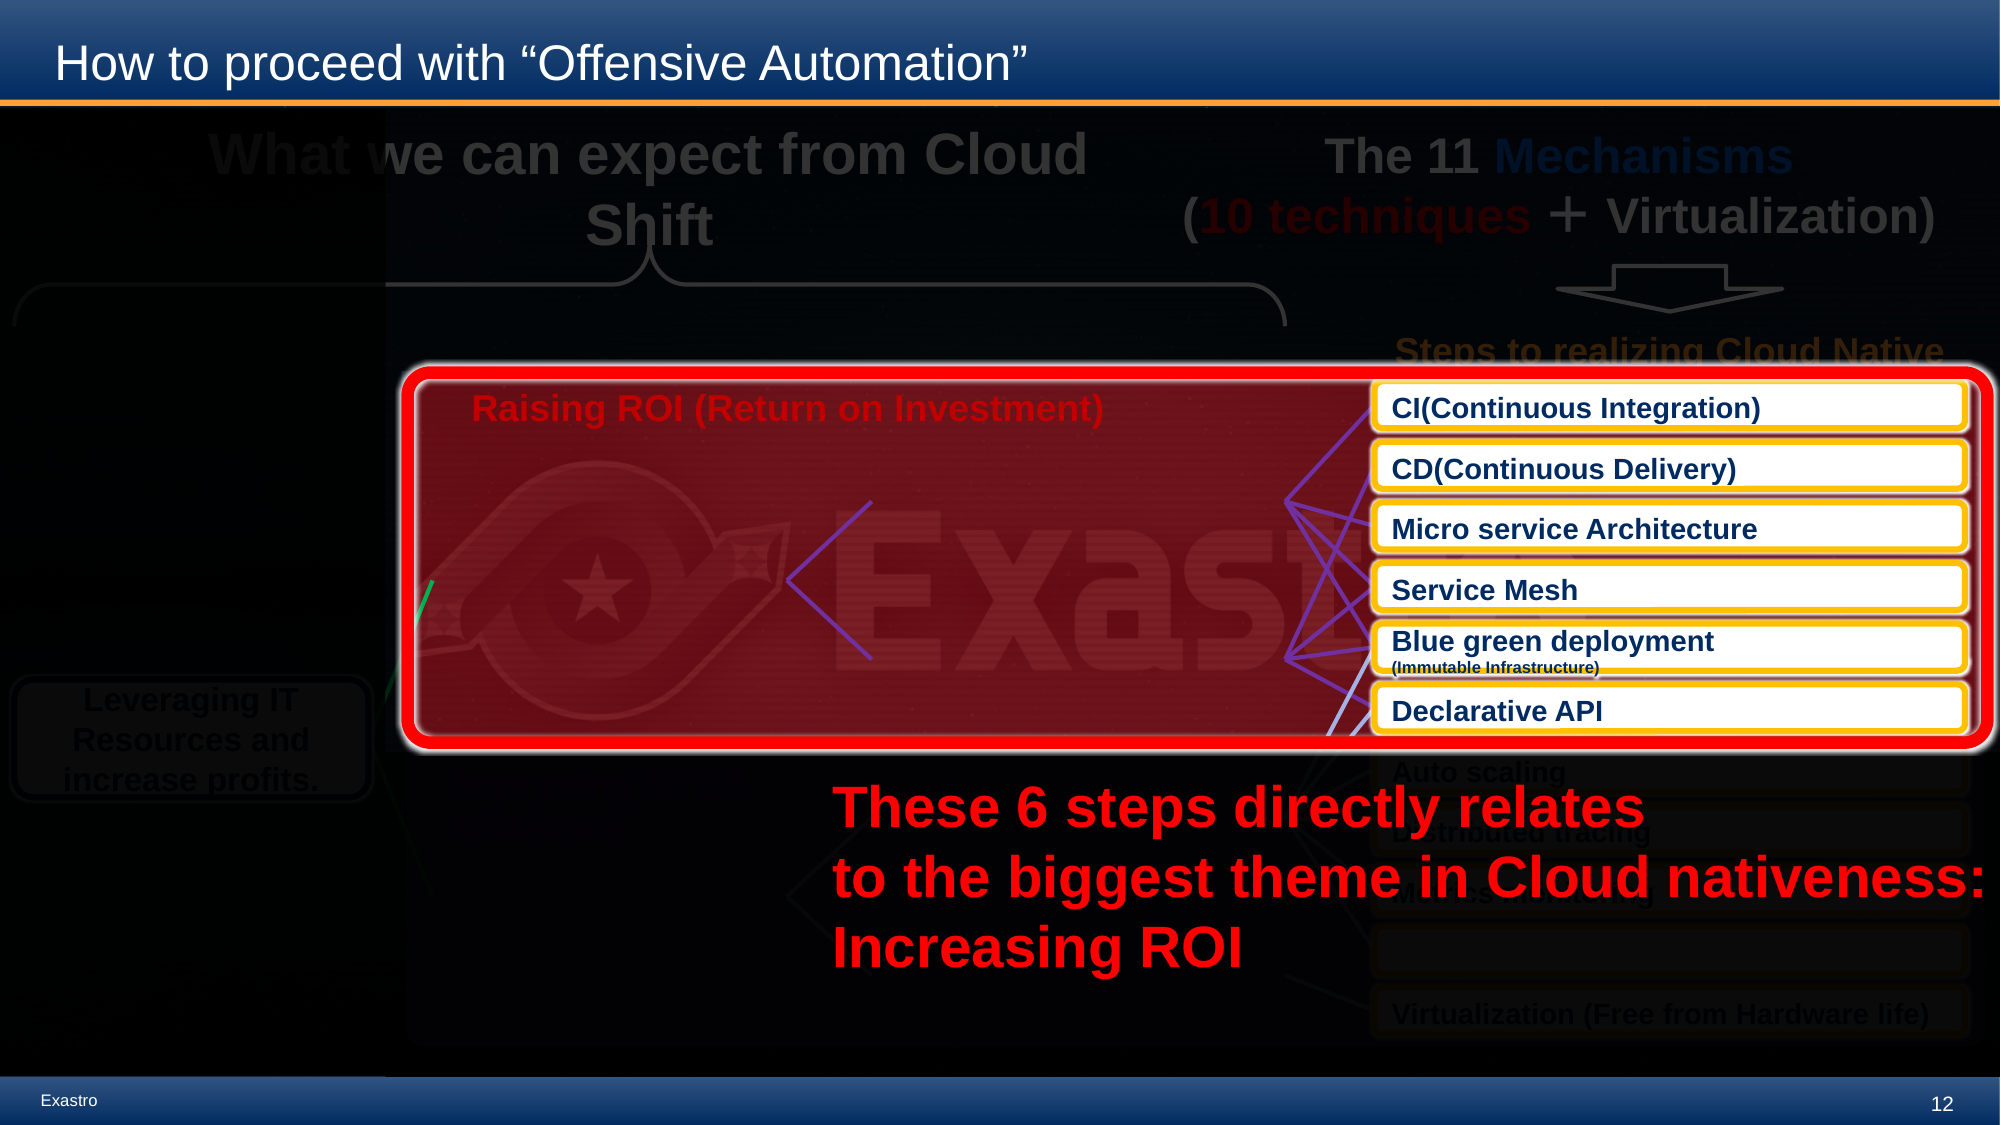

# How to proceed with “Offensive Automation”

What we can expect from Cloud Shift
The 11 Mechanisms
(10 techniques＋Virtualization)

Steps to realizing Cloud Native

Raising ROI (Return on Investment)

CI(Continuous Integration)
CD(Continuous Delivery)
Number of functions provided per unit time= increase in value
Providing high speed and scalable functions（Release）
Micro service Architecture
Improving investment quality to drive sales
Lower OPEX (Operation expenses) to invest
Service Mesh
End goal
Blue green deployment
(Immutable Infrastructure)
Leveraging IT Resources and increase profits.
Declarative API

Improving OPEX
efficiency
Auto scaling

Reduce operational labor costs
Reduce operational maintenance costs
These 6 steps directly relates
to the biggest theme in Cloud nativeness:
Increasing ROI
Distributed tracing
Metrics monitoring

Virtualization (Free from Hardware life)